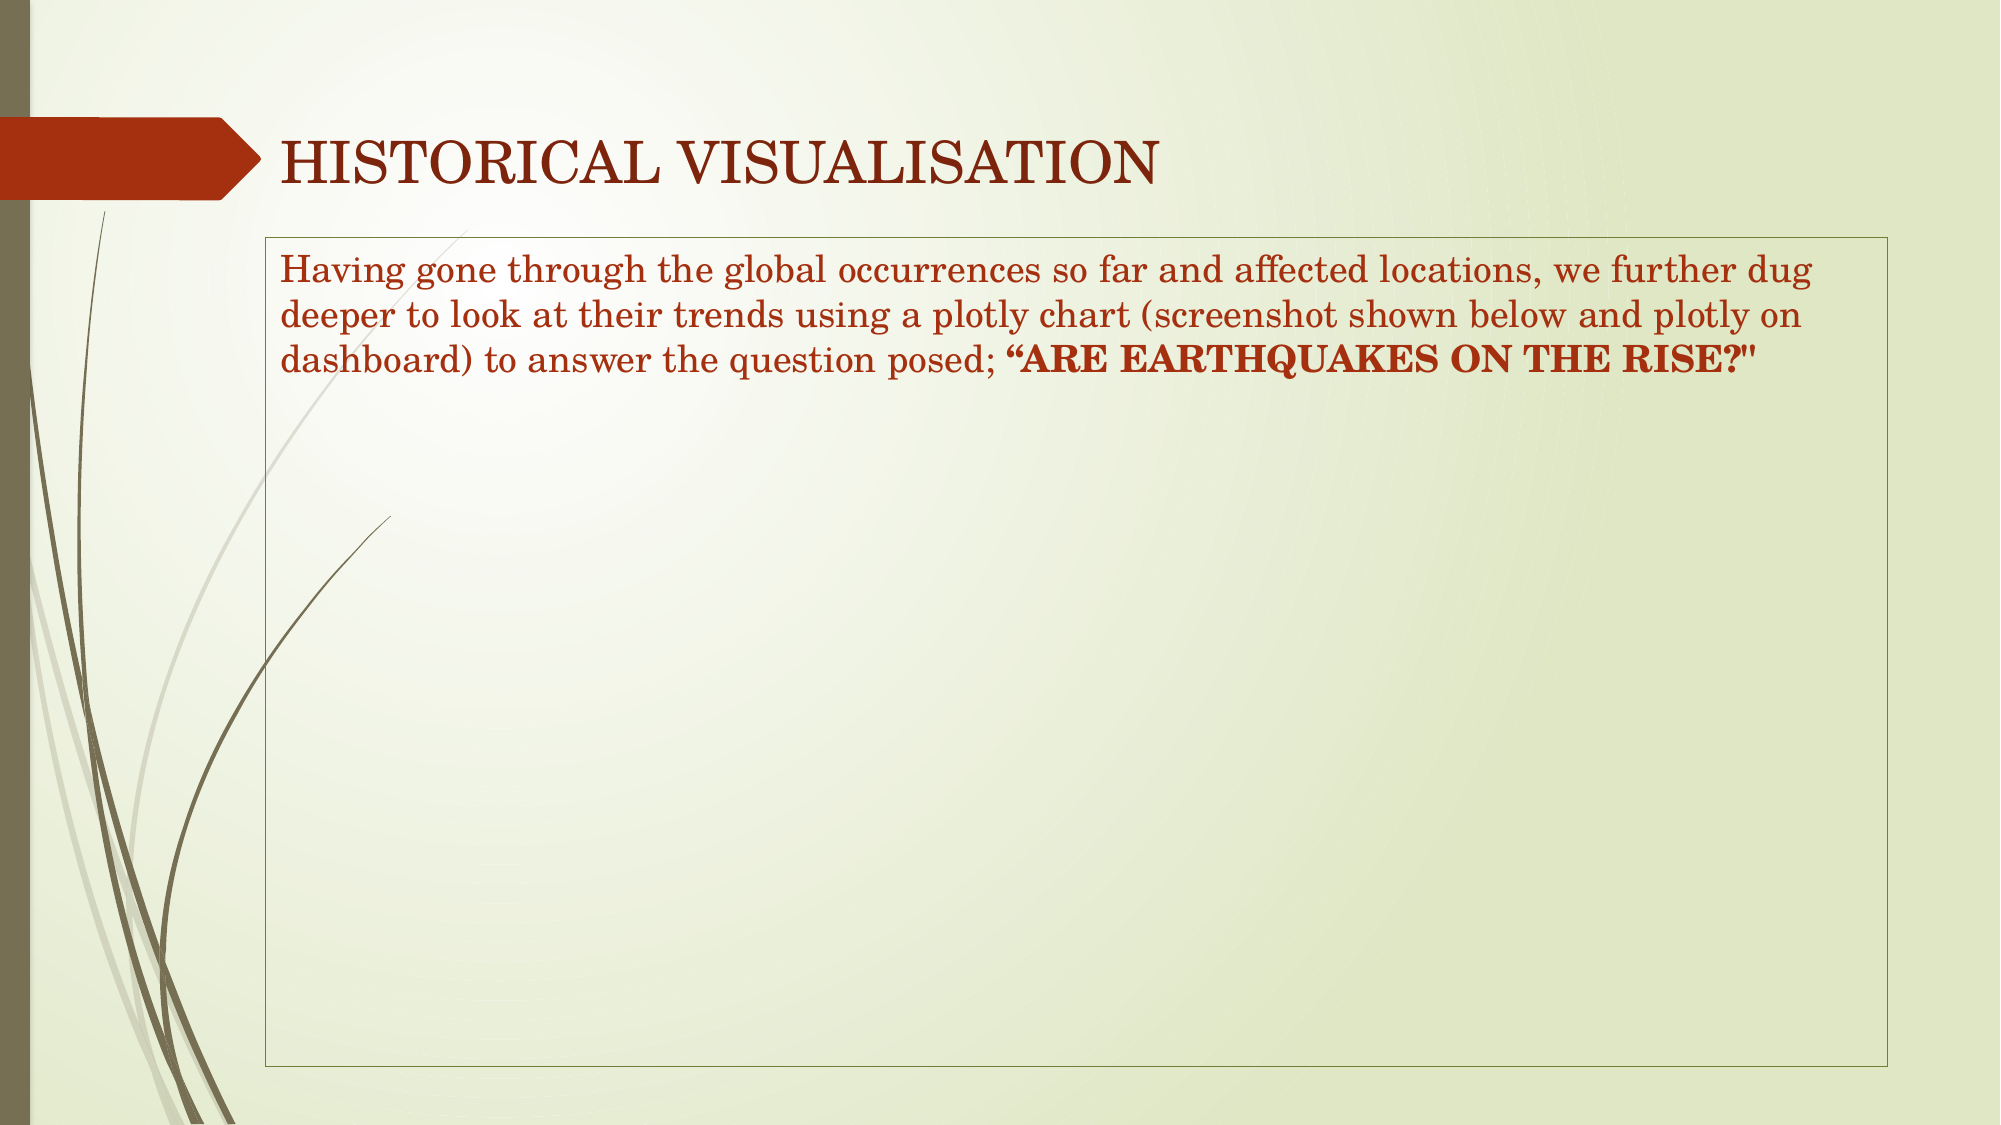

# HISTORICAL VISUALISATION
Having gone through the global occurrences so far and affected locations, we further dug deeper to look at their trends using a plotly chart (screenshot shown below and plotly on dashboard) to answer the question posed; “ARE EARTHQUAKES ON THE RISE?"